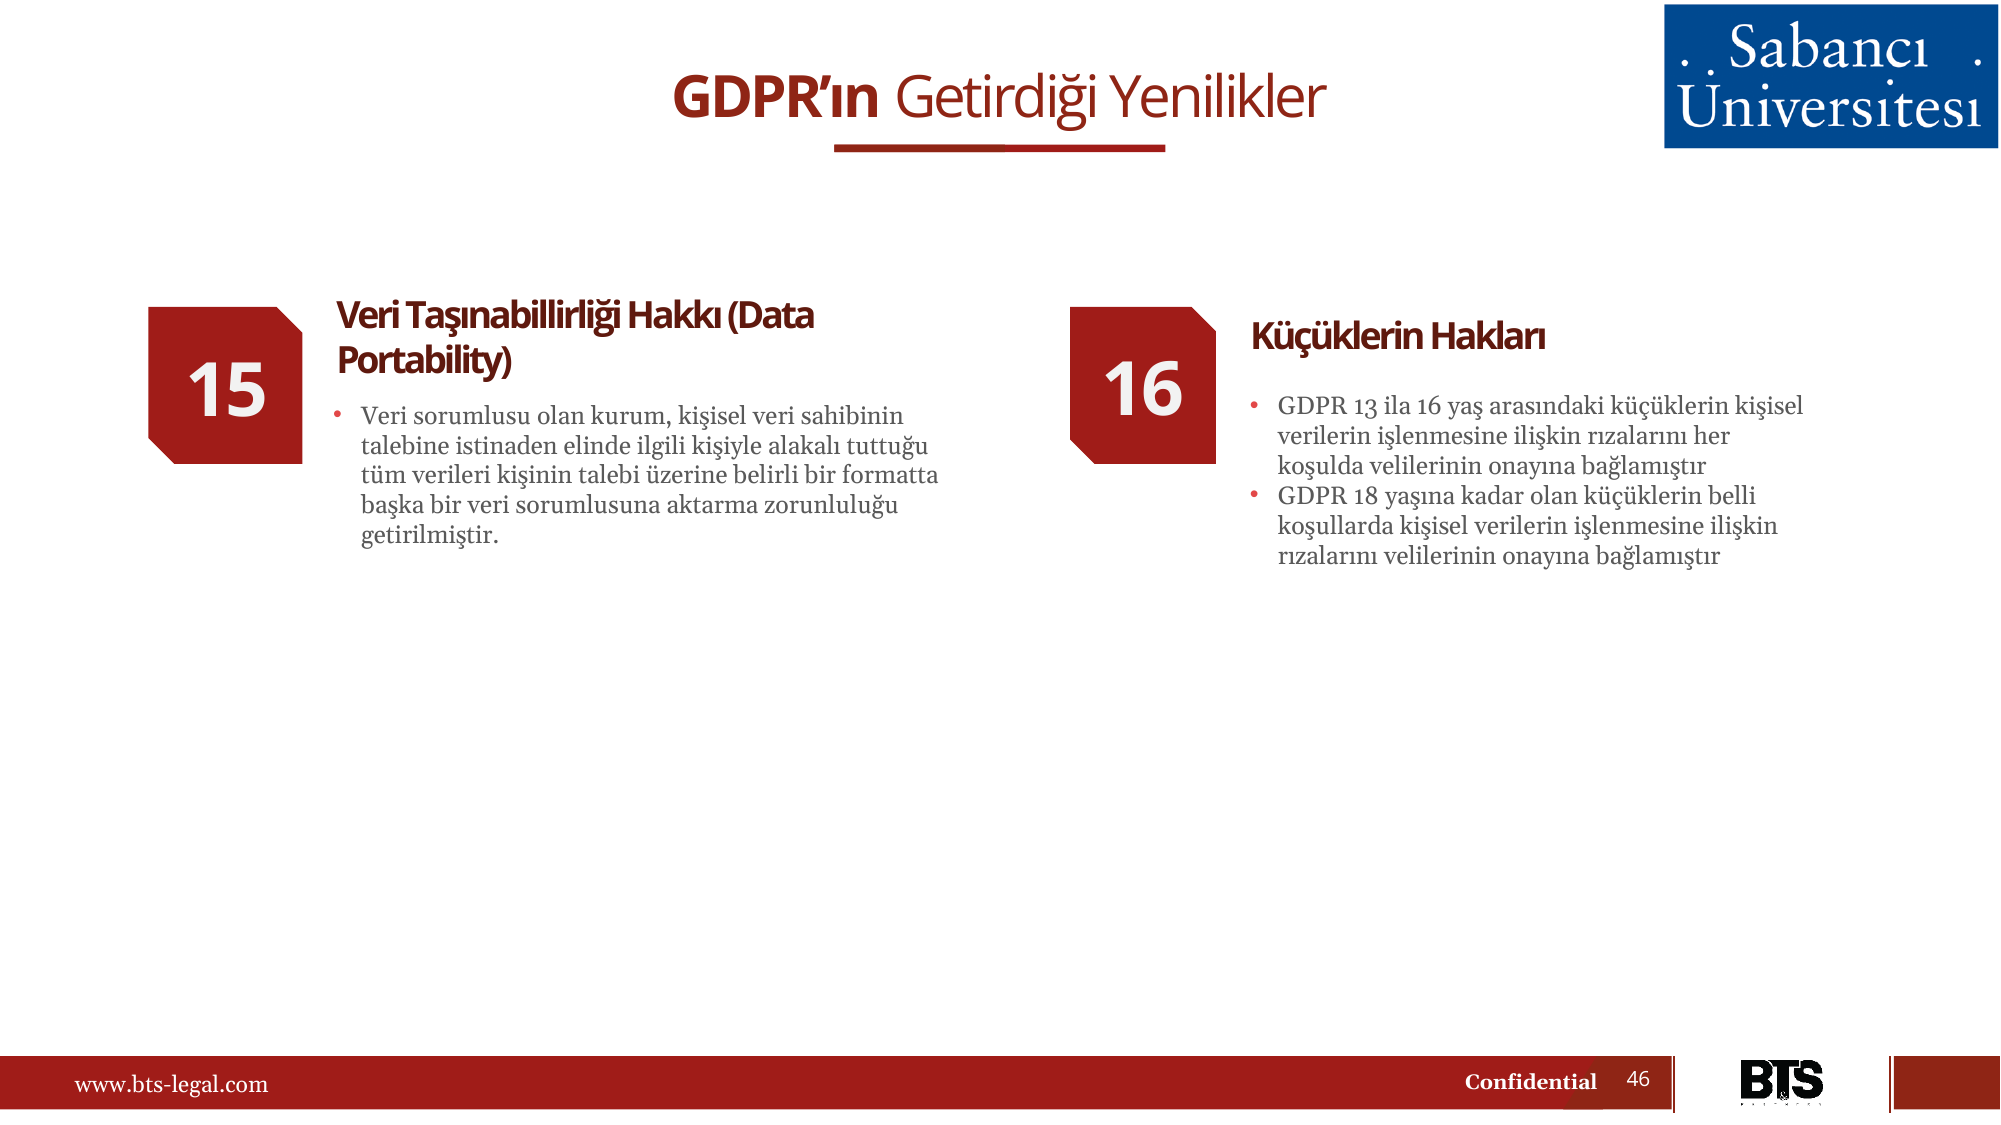

GDPR’ın Getirdiği Yenilikler

16
Küçüklerin Hakları
15
Veri Taşınabillirliği Hakkı (Data Portability)

GDPR 13 ila 16 yaş arasındaki küçüklerin kişisel verilerin işlenmesine ilişkin rızalarını her koşulda velilerinin onayına bağlamıştır
GDPR 18 yaşına kadar olan küçüklerin belli koşullarda kişisel verilerin işlenmesine ilişkin rızalarını velilerinin onayına bağlamıştır

Veri sorumlusu olan kurum, kişisel veri sahibinin talebine istinaden elinde ilgili kişiyle alakalı tuttuğu tüm verileri kişinin talebi üzerine belirli bir formatta başka bir veri sorumlusuna aktarma zorunluluğu getirilmiştir.

46